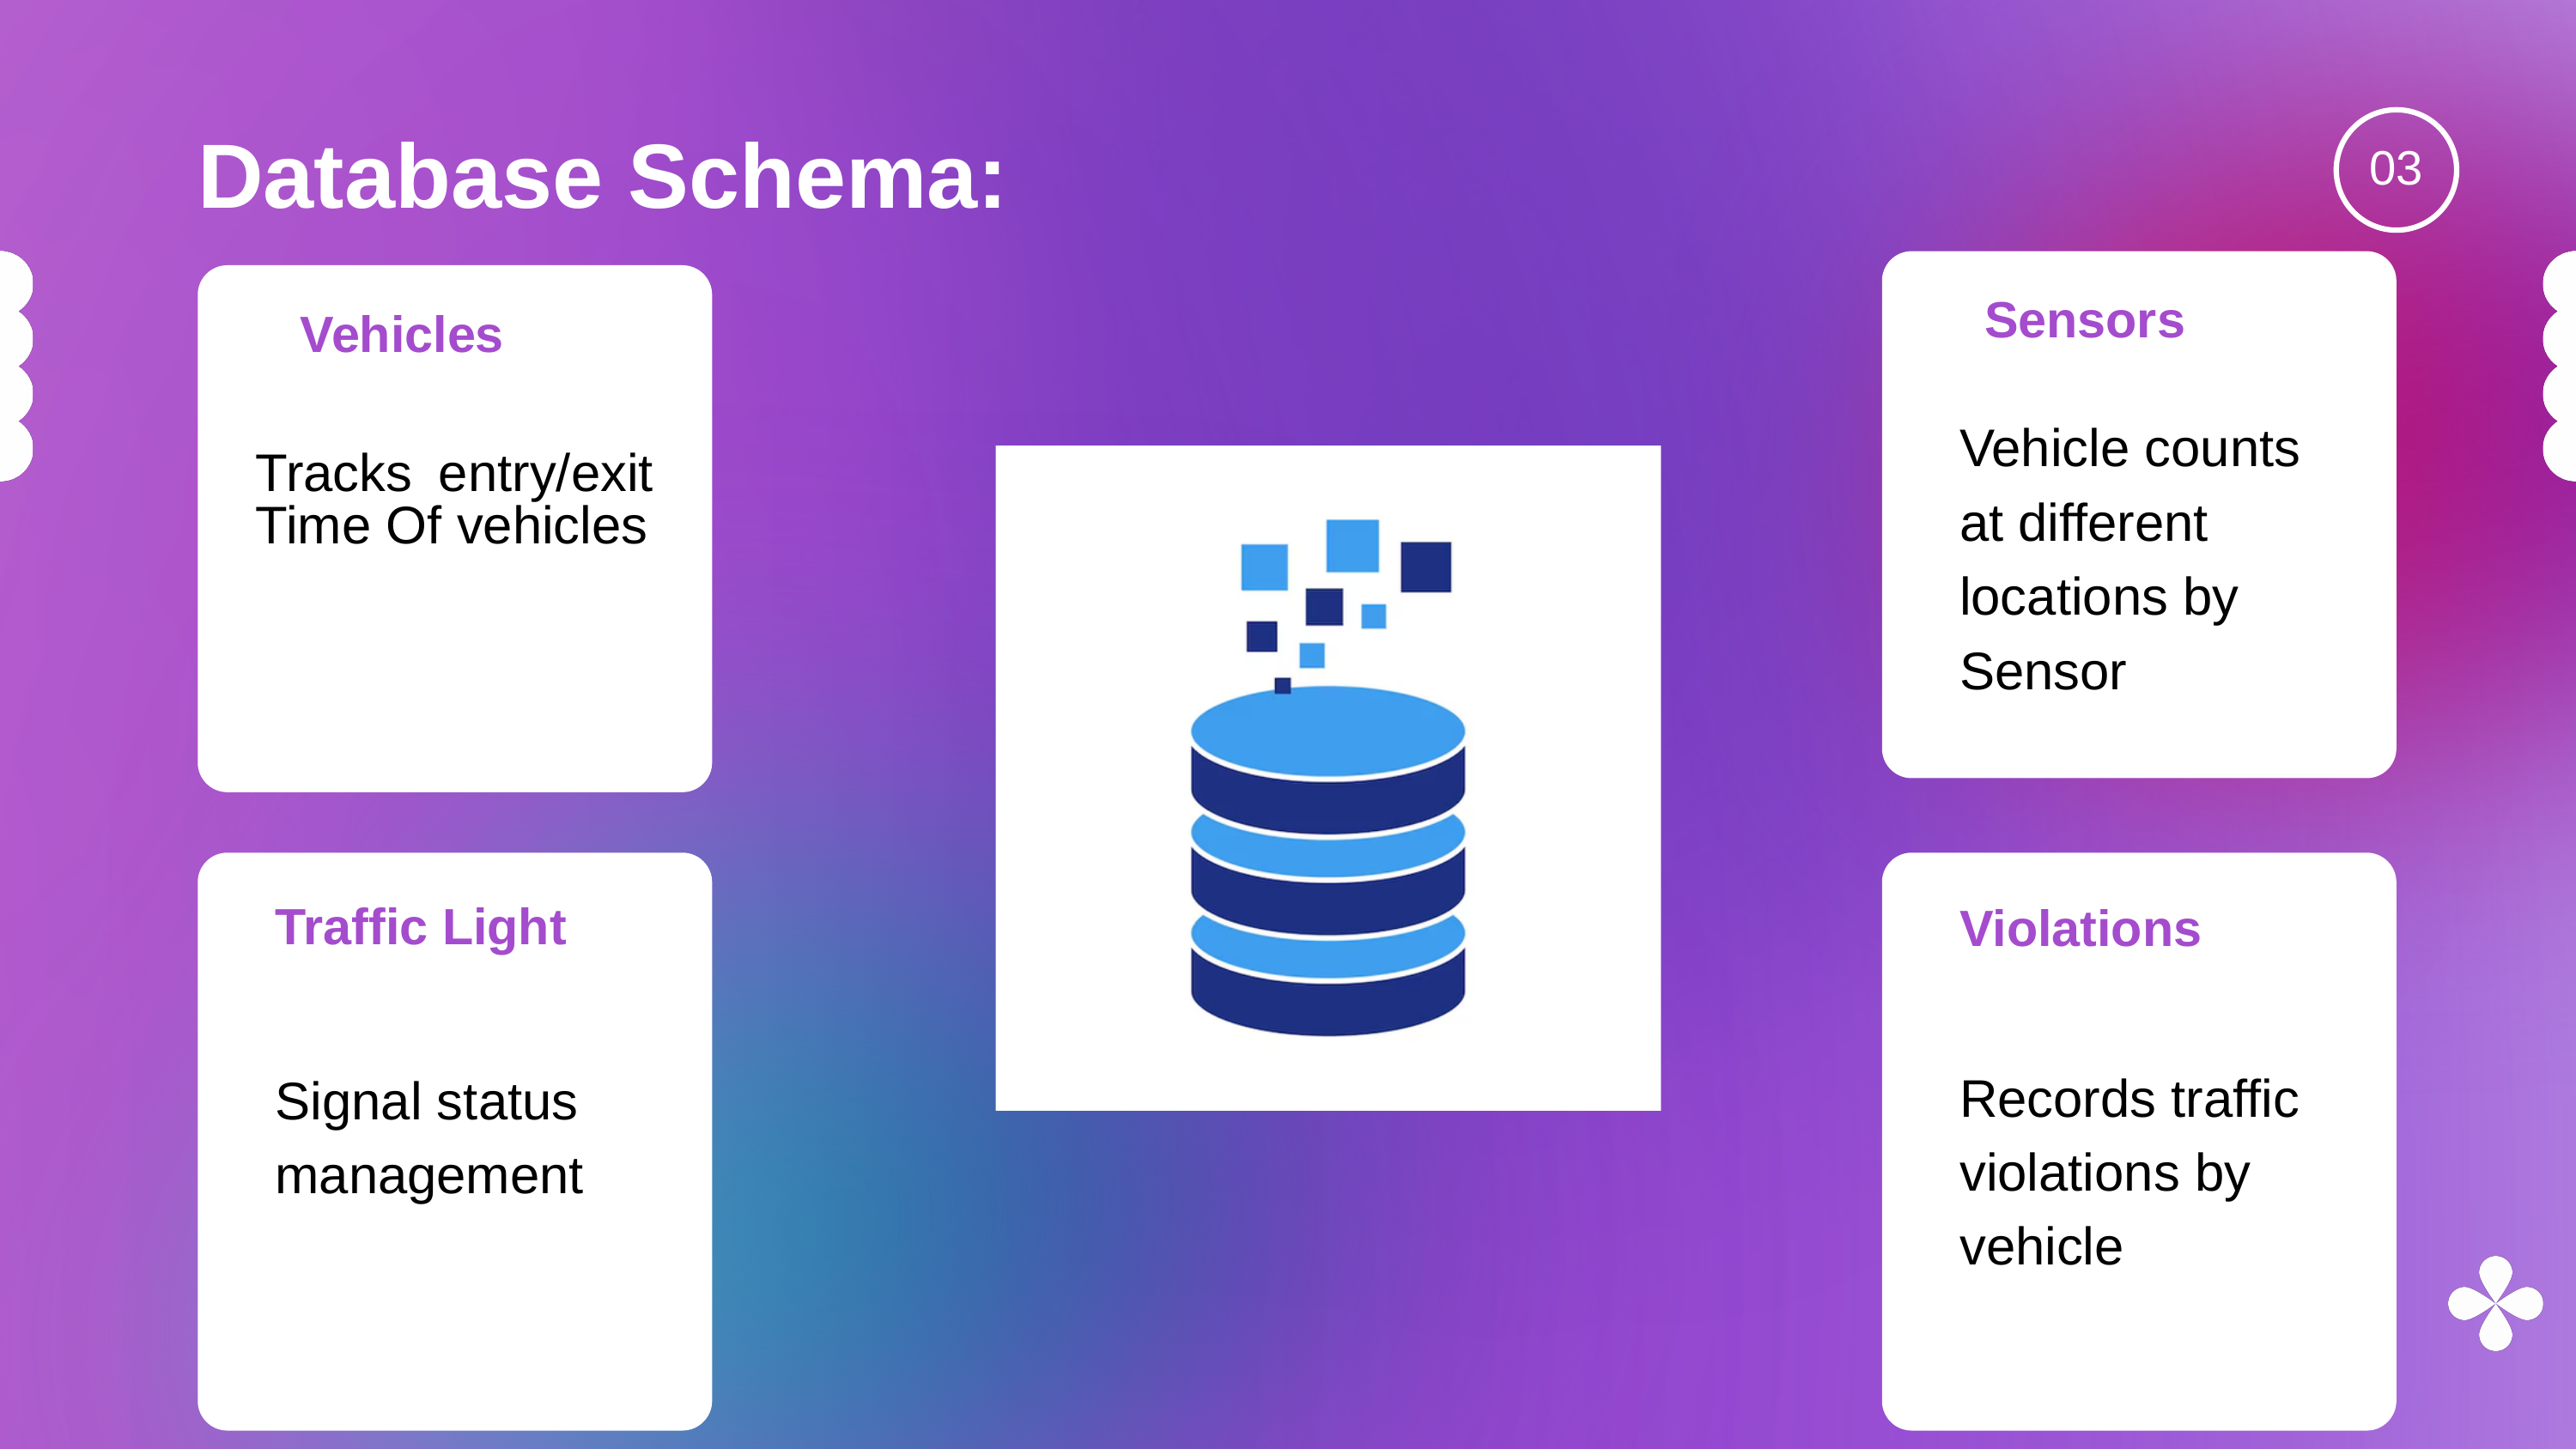

03
Database Schema:

Sensors
Vehicle counts at different locations by Sensor

Vehicles
Tracks entry/exit Time Of vehicles

Traffic Light
Signal status management

Violations
Records traffic violations by vehicle